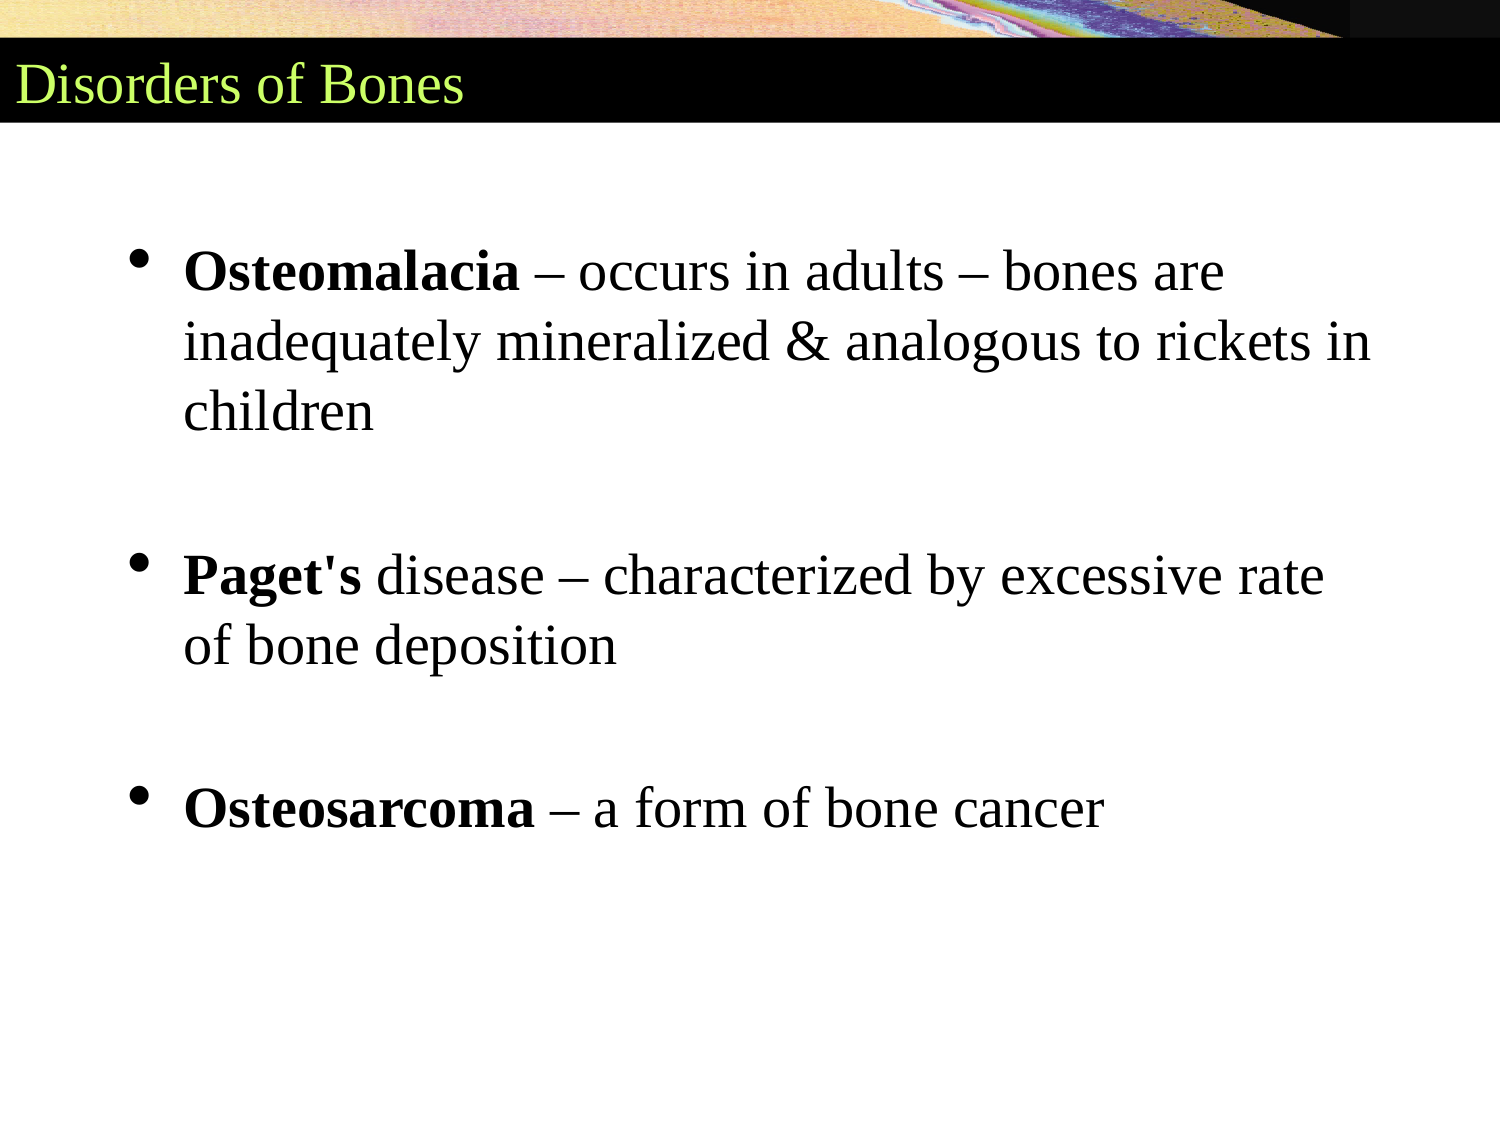

# Disorders of Bones
Osteomalacia – occurs in adults – bones are inadequately mineralized & analogous to rickets in children

Paget's disease – characterized by excessive rate of bone deposition

Osteosarcoma – a form of bone cancer